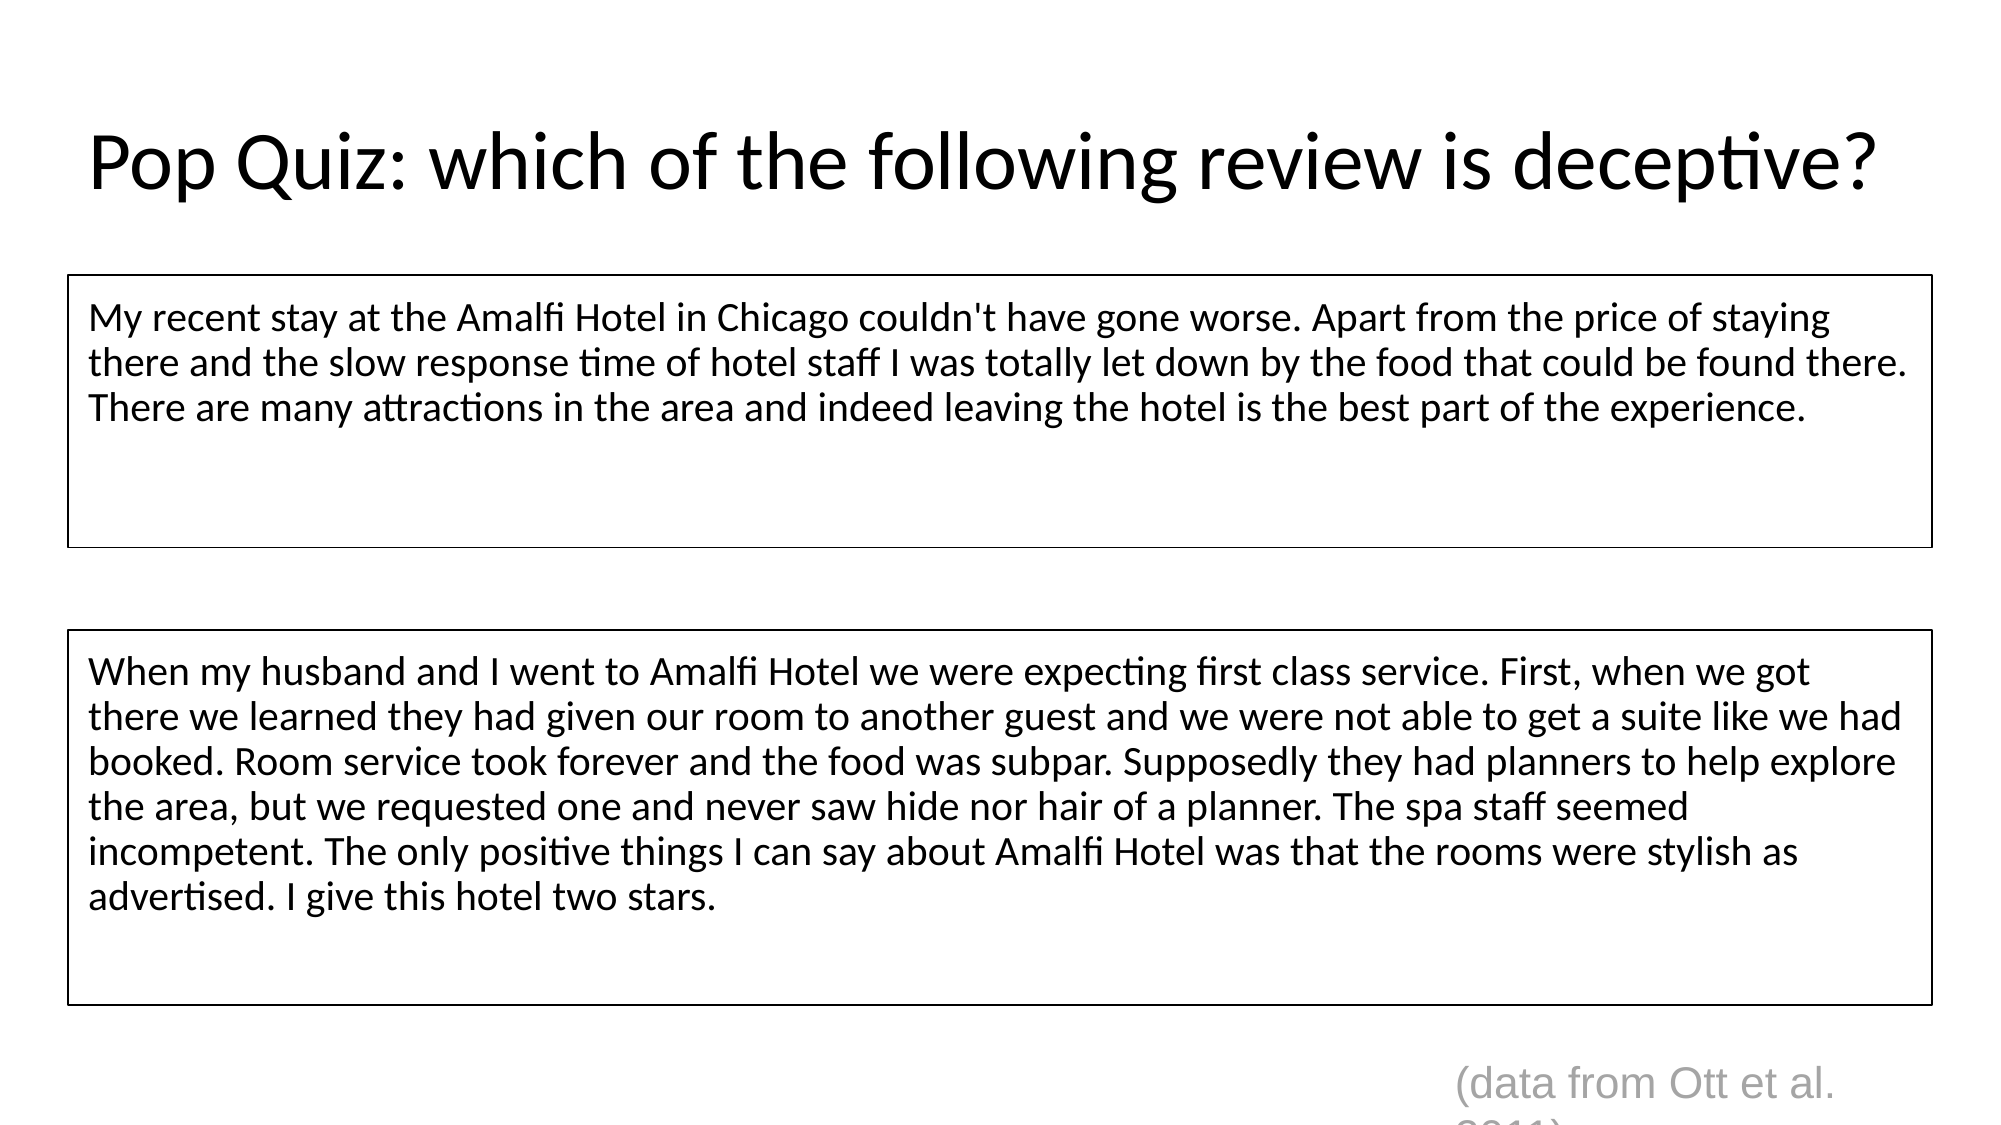

# Pop Quiz: which of the following review is deceptive?
My recent stay at the Amalfi Hotel in Chicago couldn't have gone worse. Apart from the price of staying there and the slow response time of hotel staff I was totally let down by the food that could be found there. There are many attractions in the area and indeed leaving the hotel is the best part of the experience.

When my husband and I went to Amalfi Hotel we were expecting first class service. First, when we got there we learned they had given our room to another guest and we were not able to get a suite like we had booked. Room service took forever and the food was subpar. Supposedly they had planners to help explore the area, but we requested one and never saw hide nor hair of a planner. The spa staff seemed incompetent. The only positive things I can say about Amalfi Hotel was that the rooms were stylish as advertised. I give this hotel two stars.
(data from Ott et al. 2011)